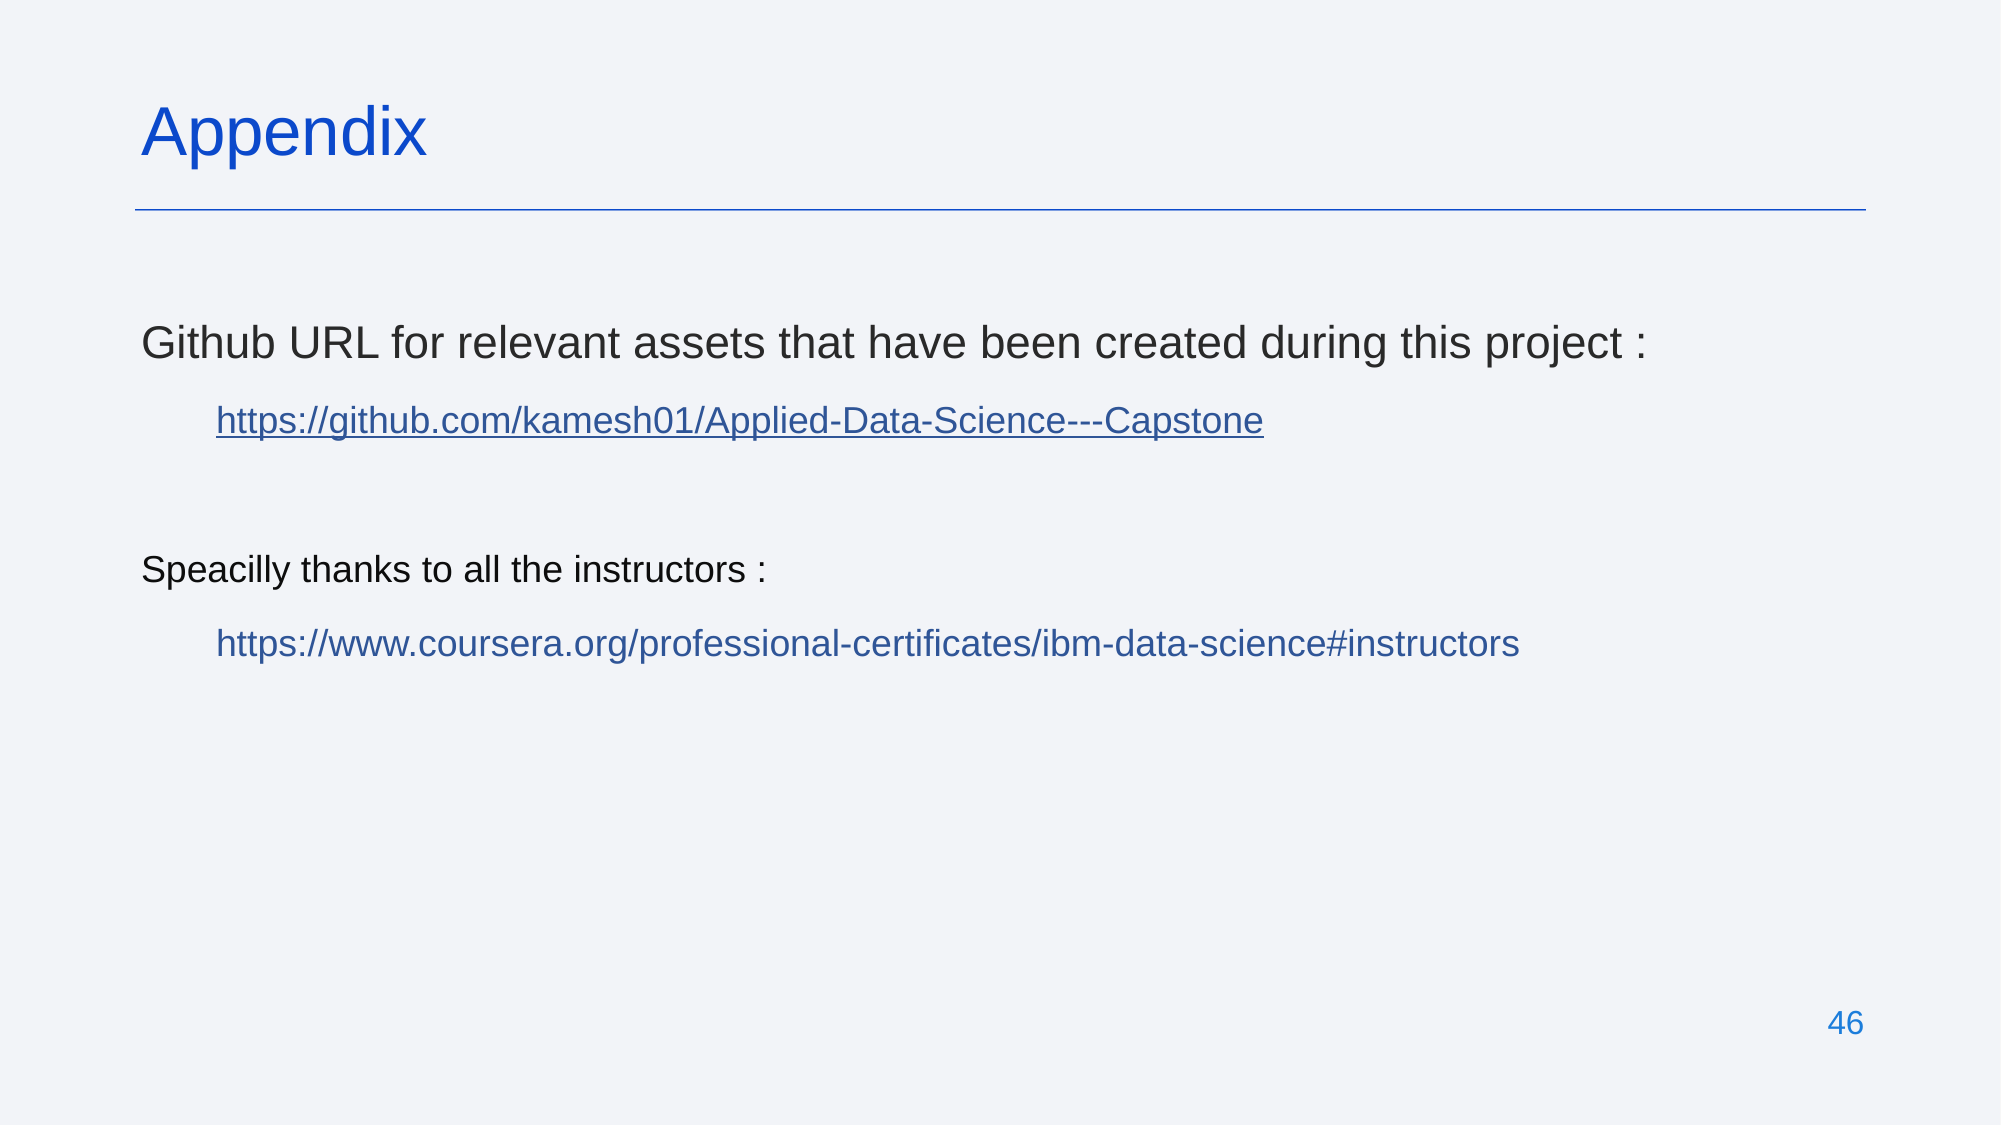

Appendix
Github URL for relevant assets that have been created during this project :
https://github.com/kamesh01/Applied-Data-Science---Capstone

Speacilly thanks to all the instructors :
https://www.coursera.org/professional-certificates/ibm-data-science#instructors

46